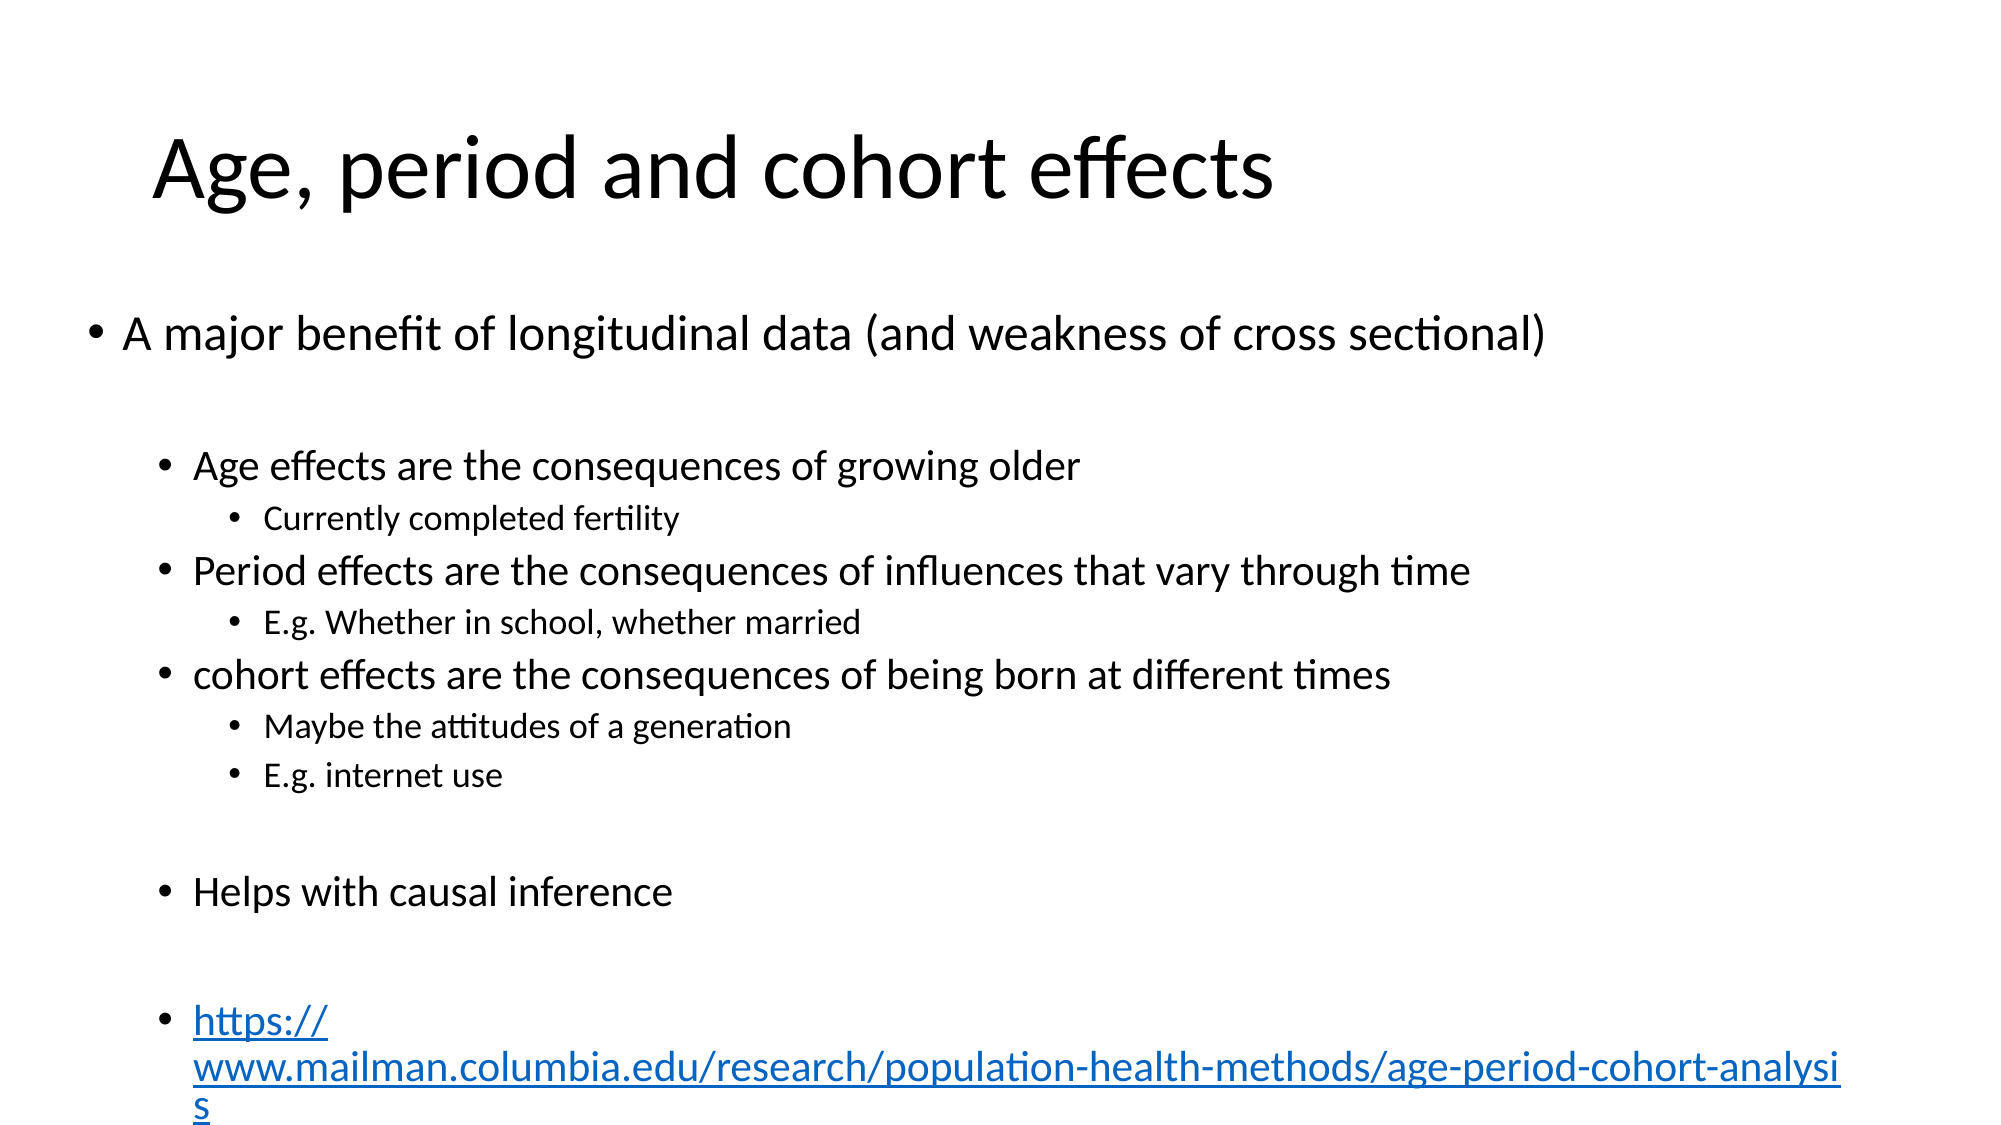

# Age, period and cohort effects
A major benefit of longitudinal data (and weakness of cross sectional)

Age effects are the consequences of growing older
Currently completed fertility
Period effects are the consequences of influences that vary through time
E.g. Whether in school, whether married
cohort effects are the consequences of being born at different times
Maybe the attitudes of a generation
E.g. internet use

Helps with causal inference

https://www.mailman.columbia.edu/research/population-health-methods/age-period-cohort-analysis